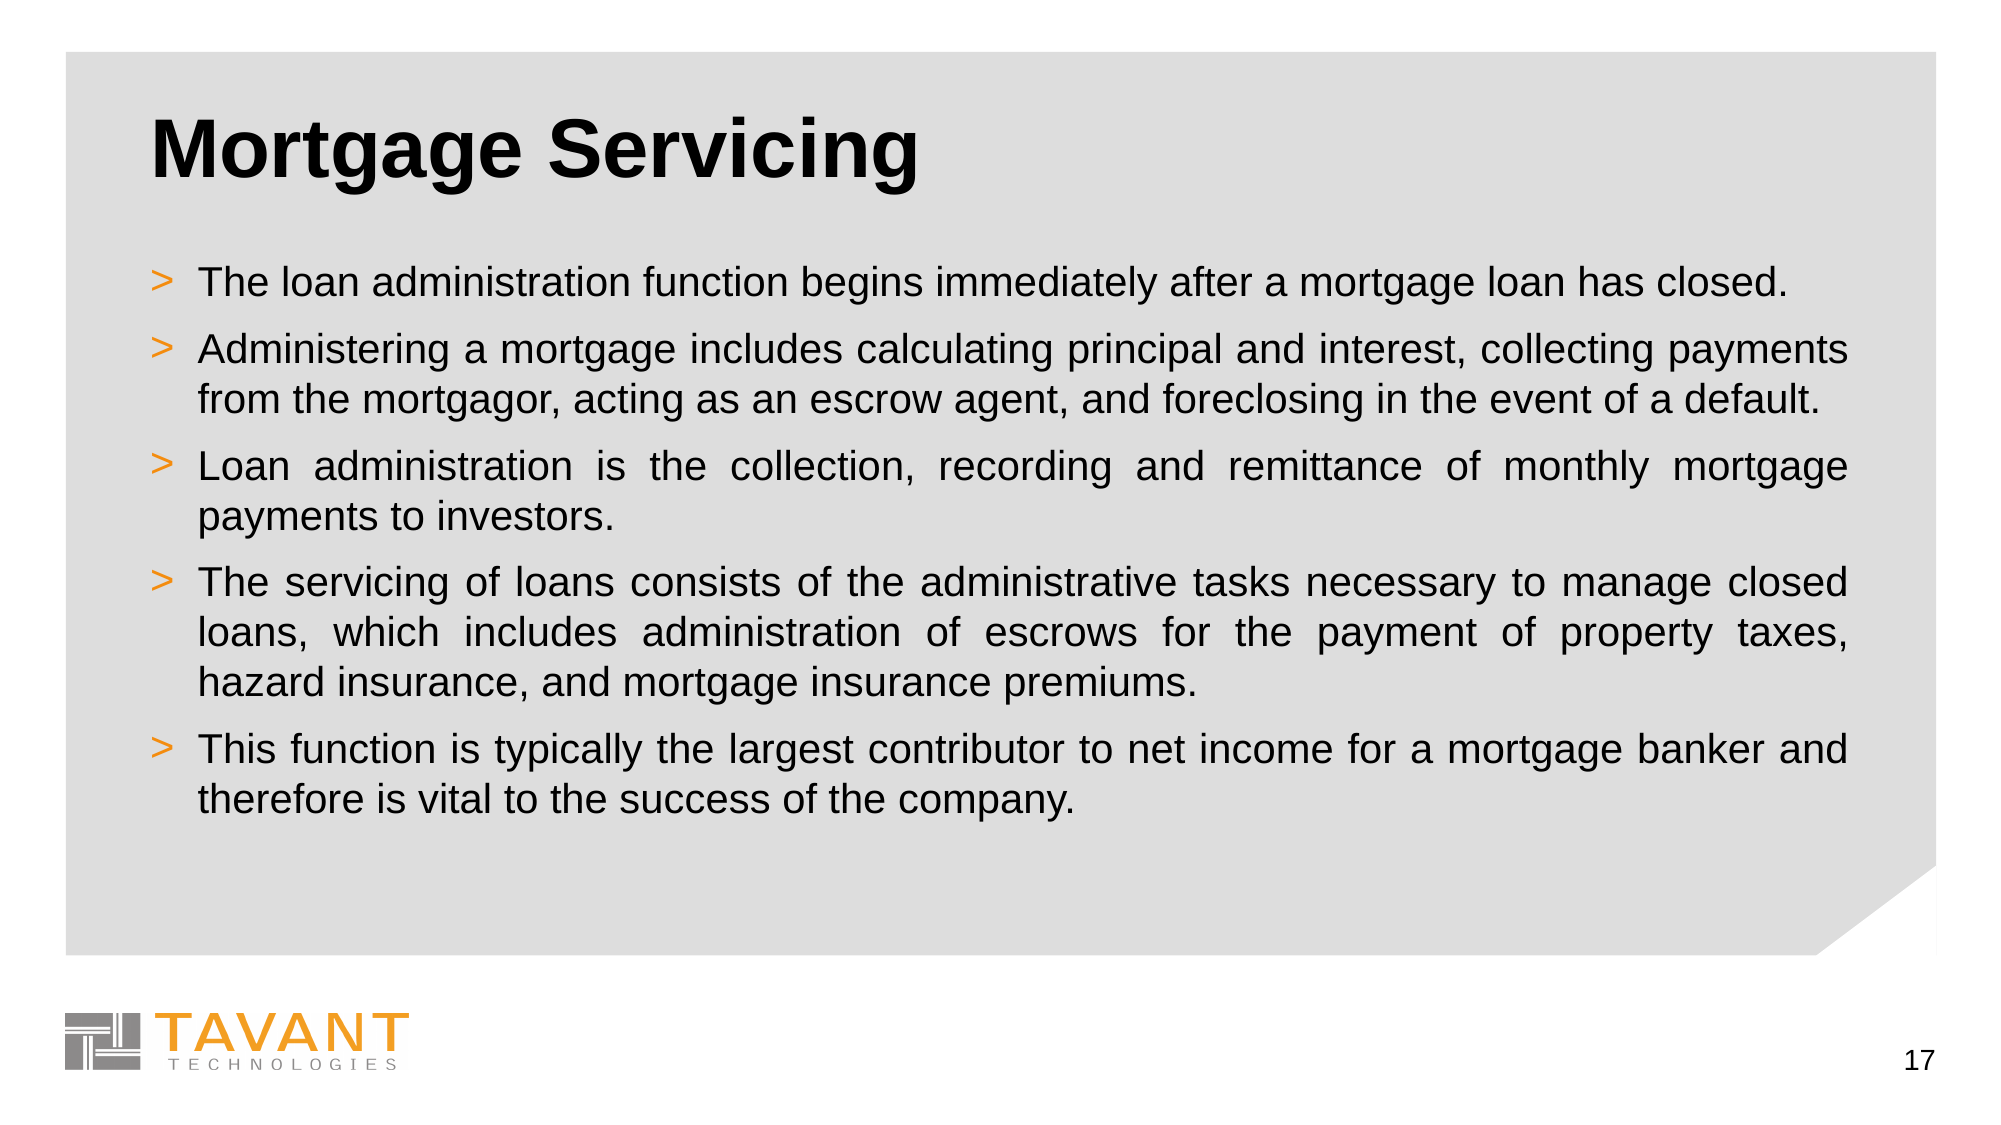

# Mortgage Servicing
The loan administration function begins immediately after a mortgage loan has closed.
Administering a mortgage includes calculating principal and interest, collecting payments from the mortgagor, acting as an escrow agent, and foreclosing in the event of a default.
Loan administration is the collection, recording and remittance of monthly mortgage payments to investors.
The servicing of loans consists of the administrative tasks necessary to manage closed loans, which includes administration of escrows for the payment of property taxes, hazard insurance, and mortgage insurance premiums.
This function is typically the largest contributor to net income for a mortgage banker and therefore is vital to the success of the company.

17